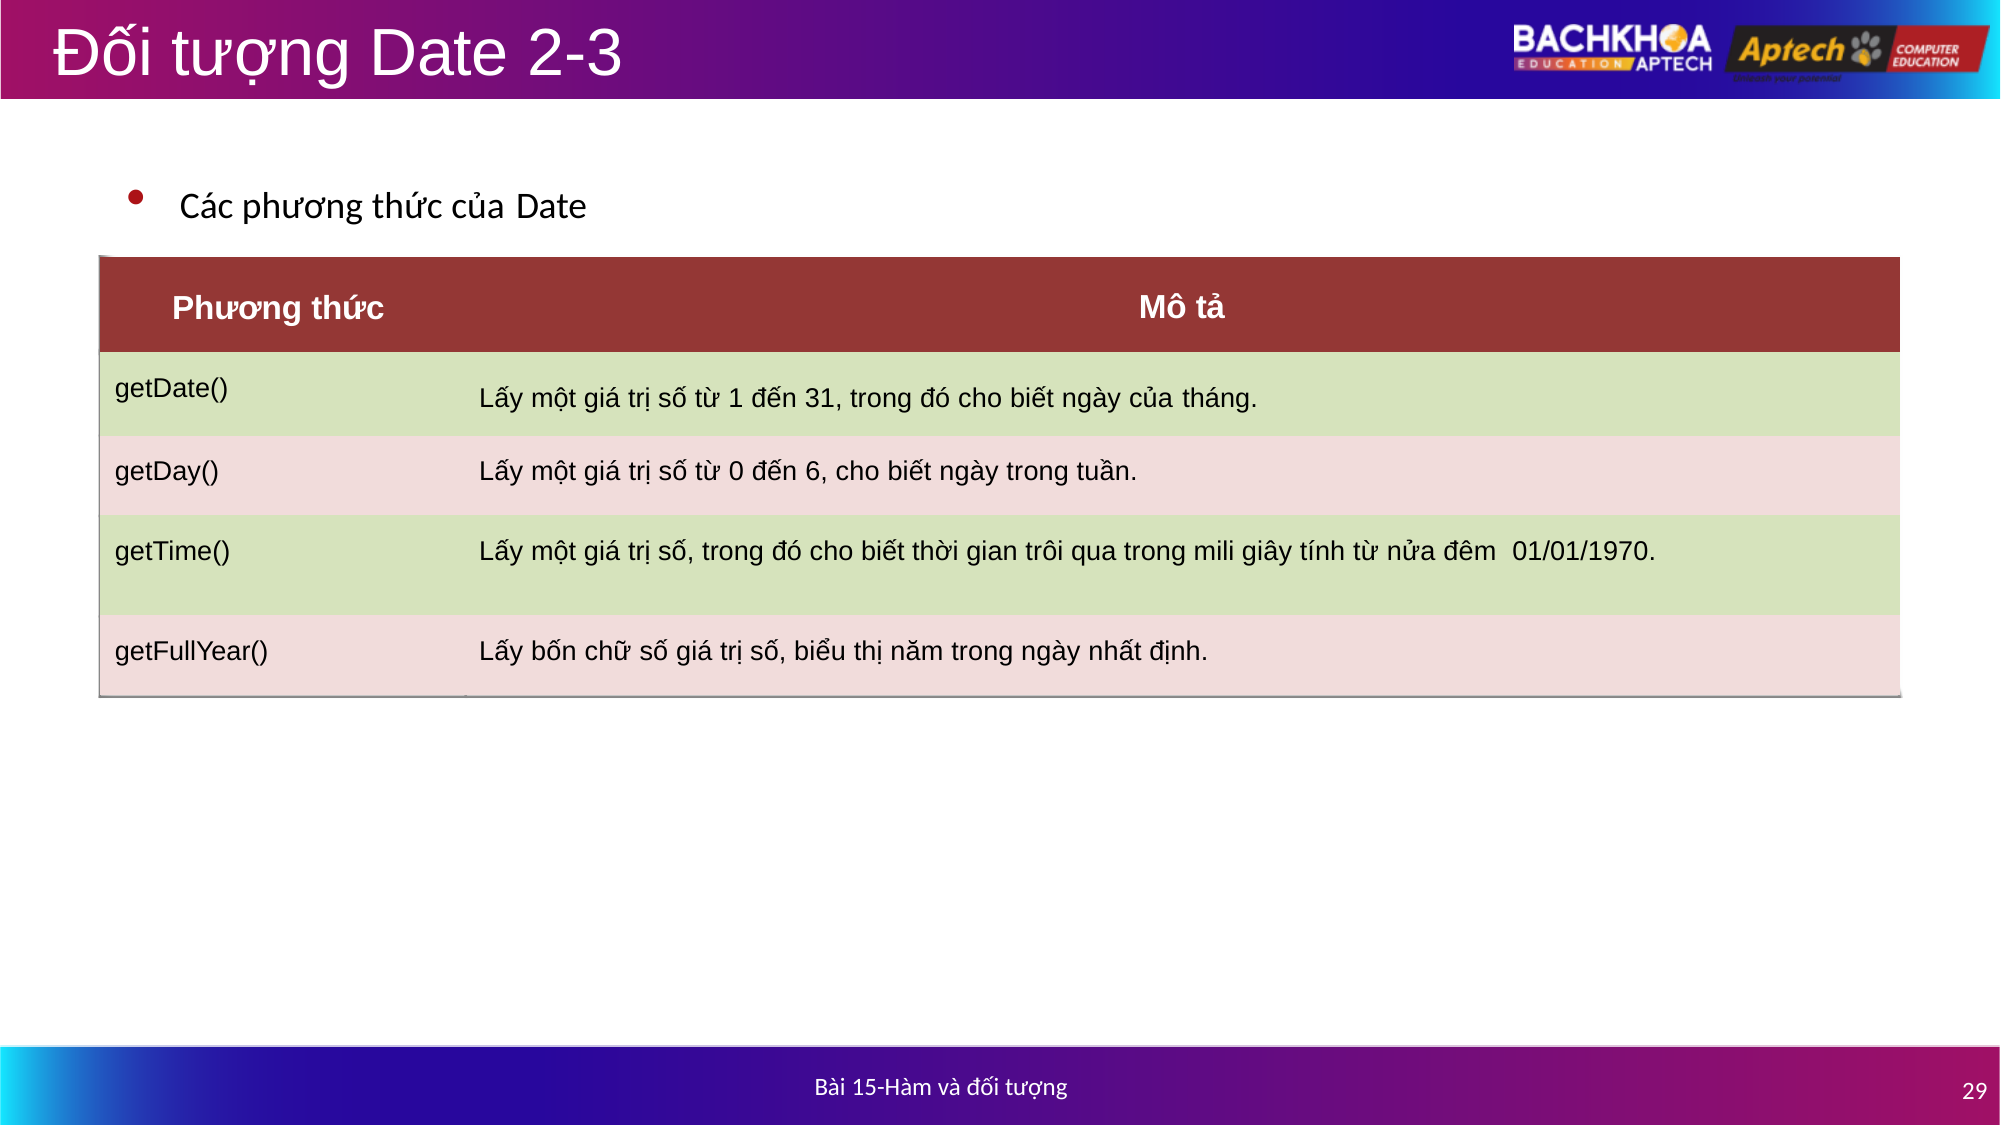

# Đối tượng Date 2-3
Các phương thức của Date

| Phương thức | Mô tả |
| --- | --- |
| getDate() | Lấy một giá trị số từ 1 đến 31, trong đó cho biết ngày của tháng. |
| getDay() | Lấy một giá trị số từ 0 đến 6, cho biết ngày trong tuần. |
| getTime() | Lấy một giá trị số, trong đó cho biết thời gian trôi qua trong mili giây tính từ nửa đêm 01/01/1970. |
| getFullYear() | Lấy bốn chữ số giá trị số, biểu thị năm trong ngày nhất định. |
Bài 15-Hàm và đối tượng
29